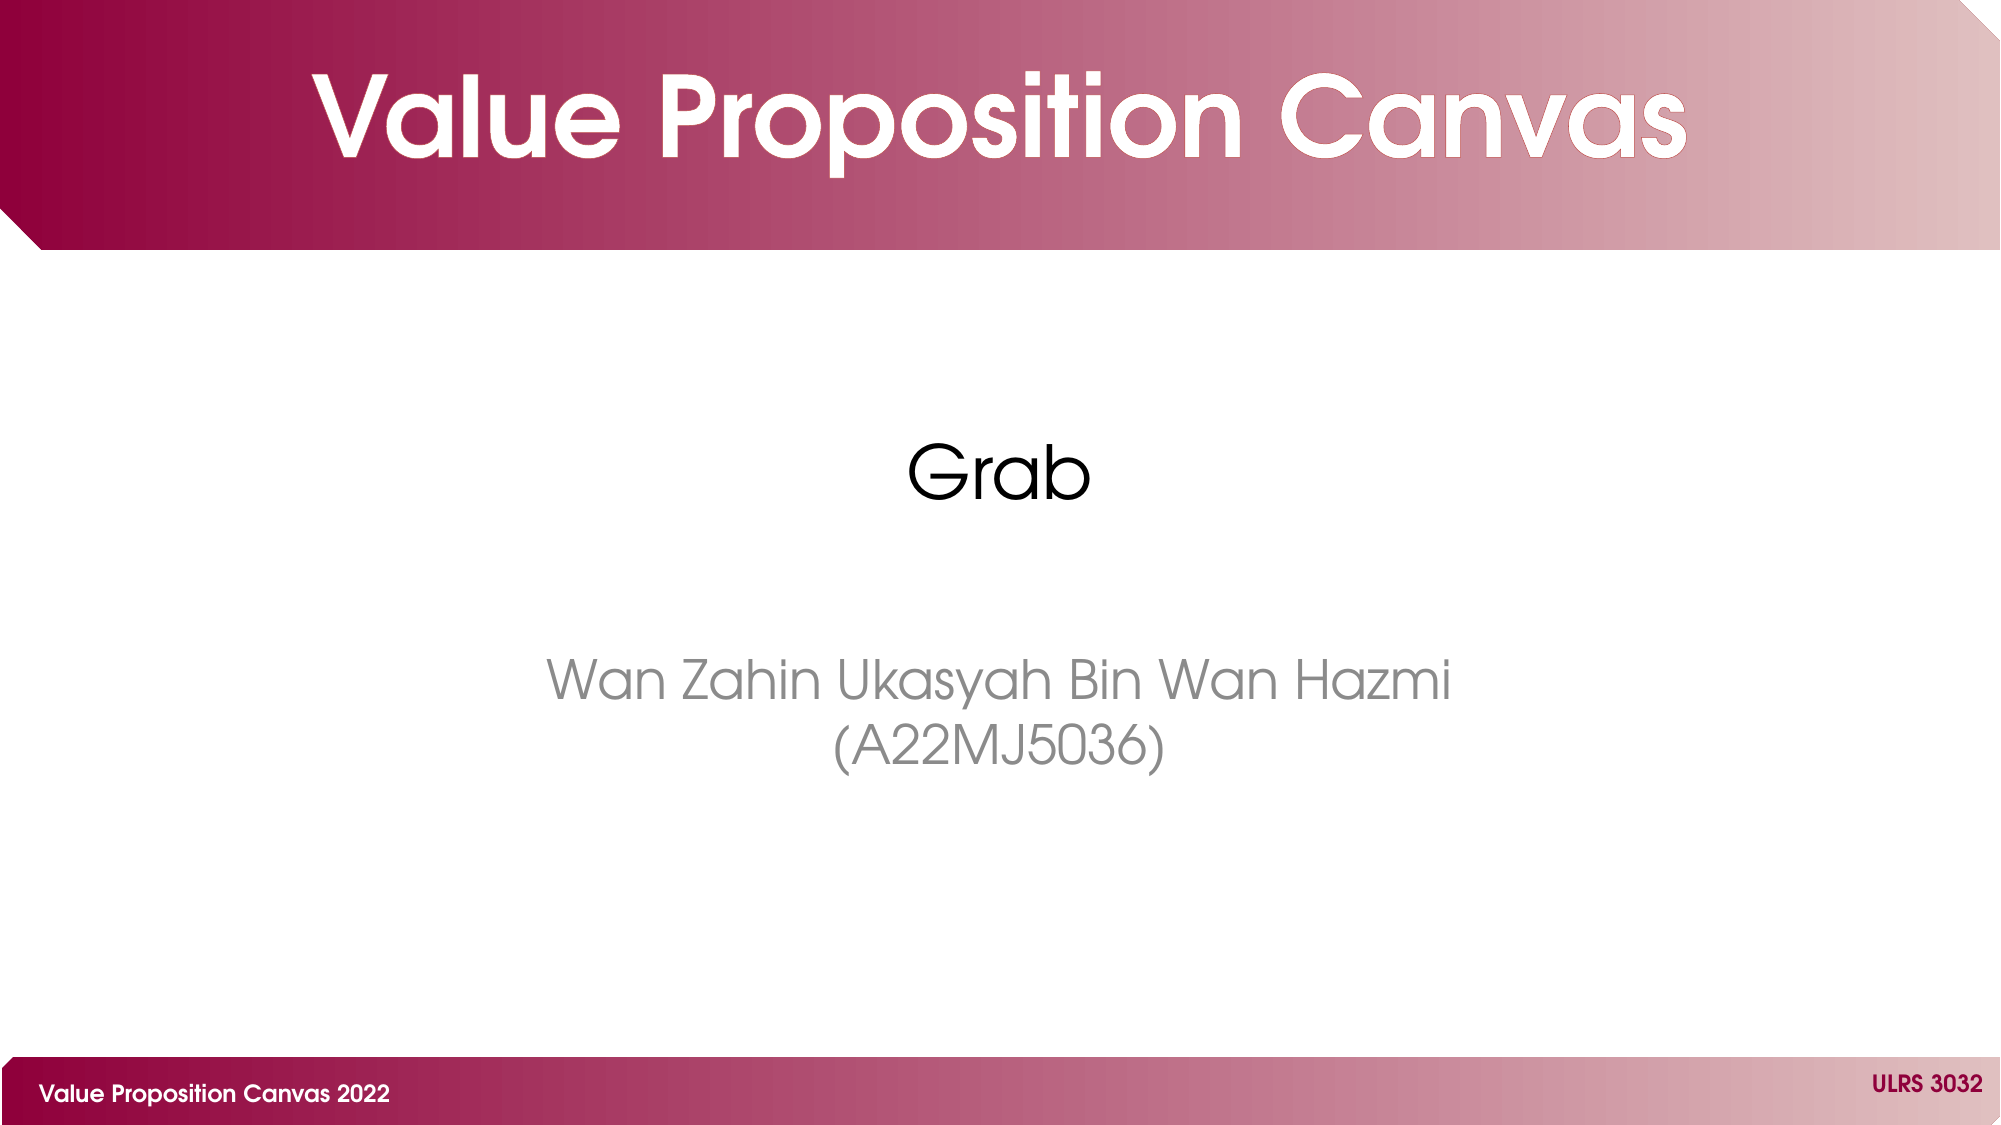

Value Proposition Canvas
# Grab
Wan Zahin Ukasyah Bin Wan Hazmi (A22MJ5036)